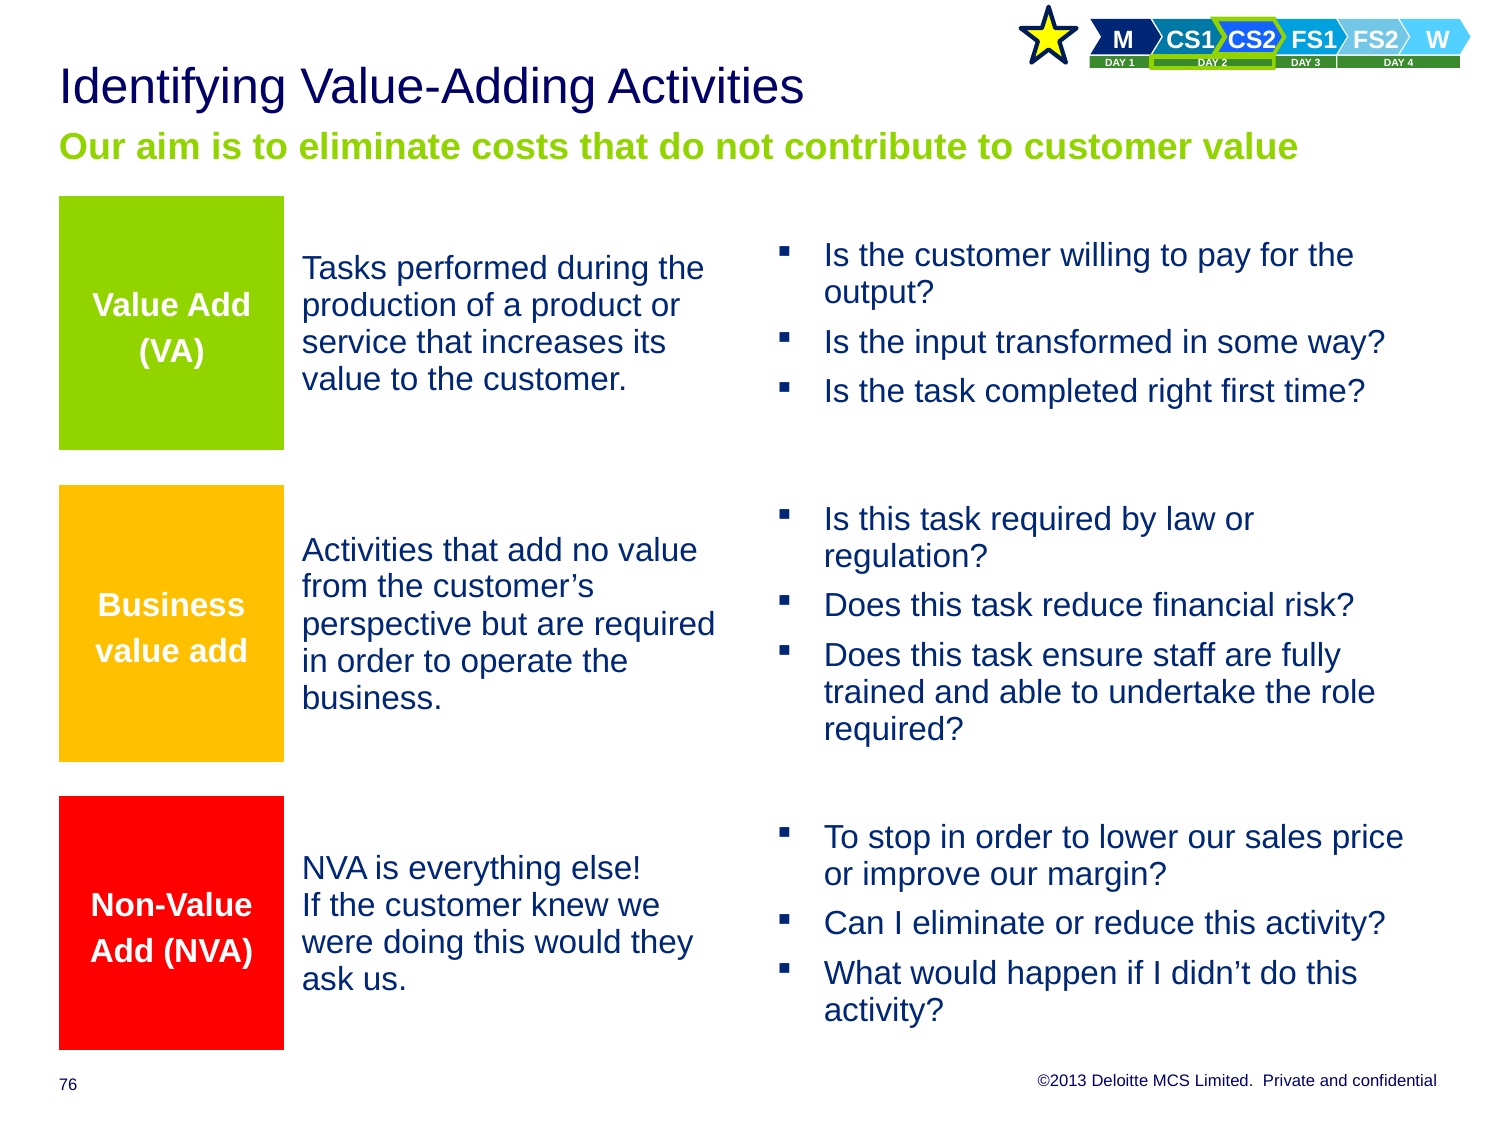

# Identifying Value-Adding Activities Our aim is to eliminate costs that do not contribute to customer value
| Value Add (VA) | Tasks performed during the production of a product or service that increases its value to the customer. | Is the customer willing to pay for the output? Is the input transformed in some way? Is the task completed right first time? |
| --- | --- | --- |
| Business value add | Activities that add no value from the customer’s perspective but are required in order to operate the business. | Is this task required by law or regulation? Does this task reduce financial risk? Does this task ensure staff are fully trained and able to undertake the role required? |
| --- | --- | --- |
| Non-Value Add (NVA) | NVA is everything else! If the customer knew we were doing this would they ask us. | To stop in order to lower our sales price or improve our margin? Can I eliminate or reduce this activity? What would happen if I didn’t do this activity? |
| --- | --- | --- |
76